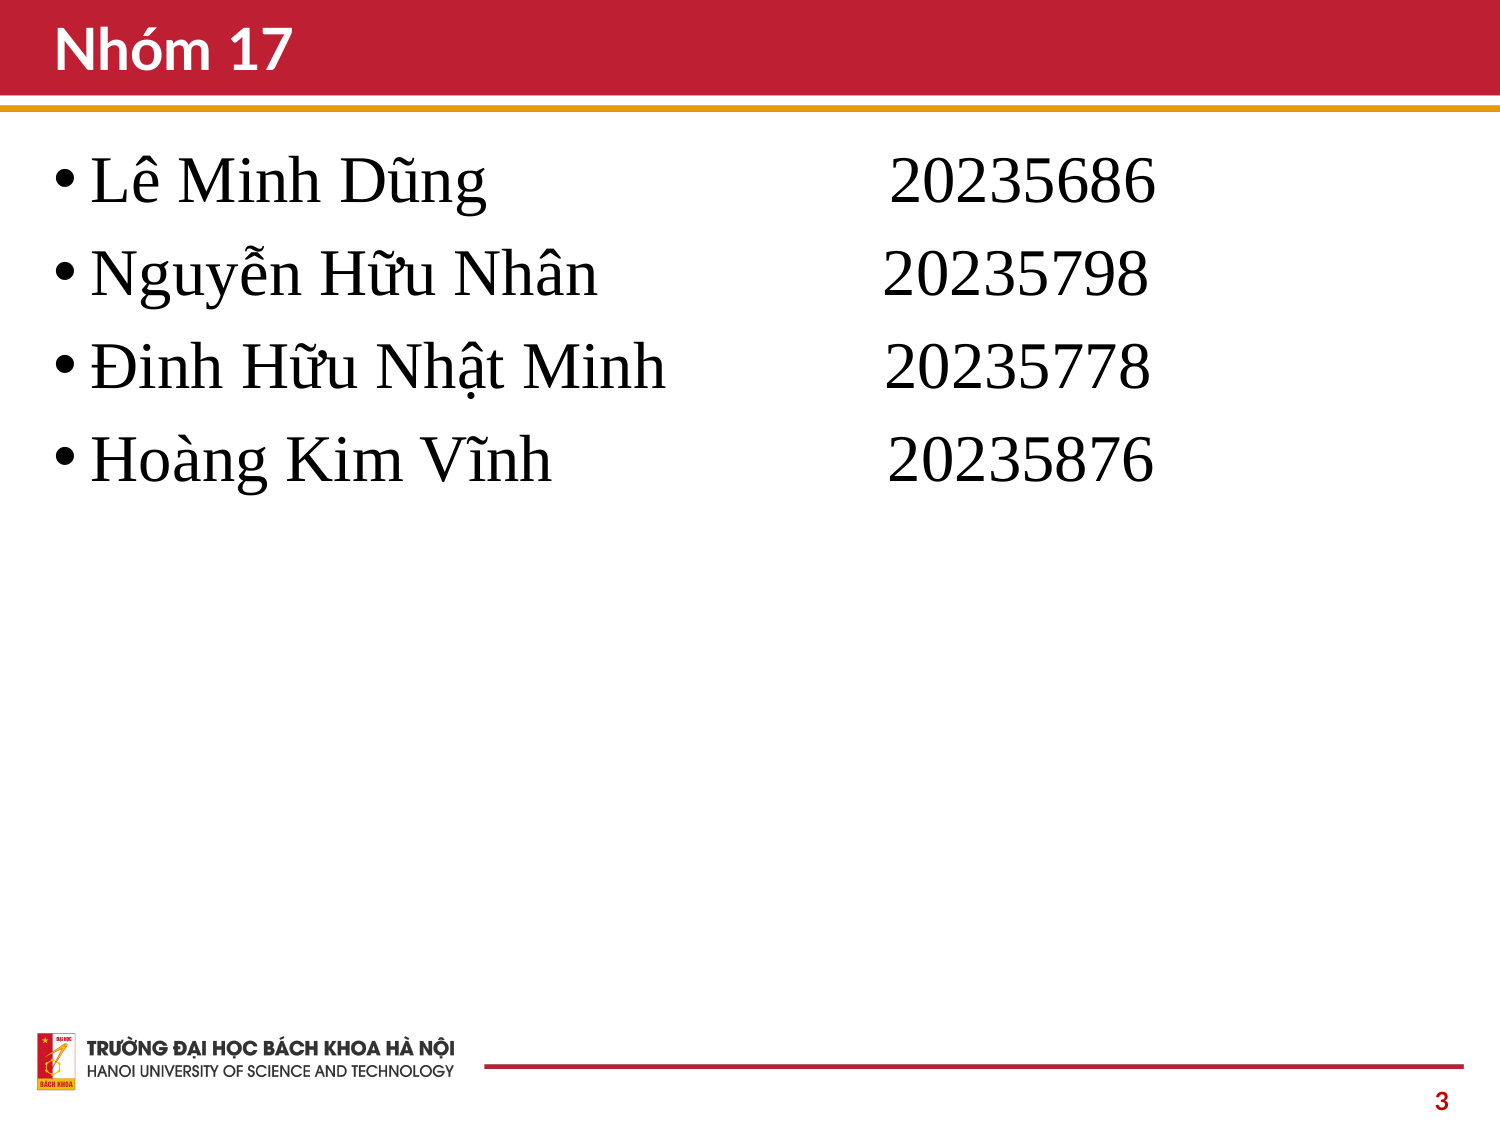

# Nhóm 17
Lê Minh Dũng                        20235686
Nguyễn Hữu Nhân                 20235798
Đinh Hữu Nhật Minh             20235778
Hoàng Kim Vĩnh                    20235876

3